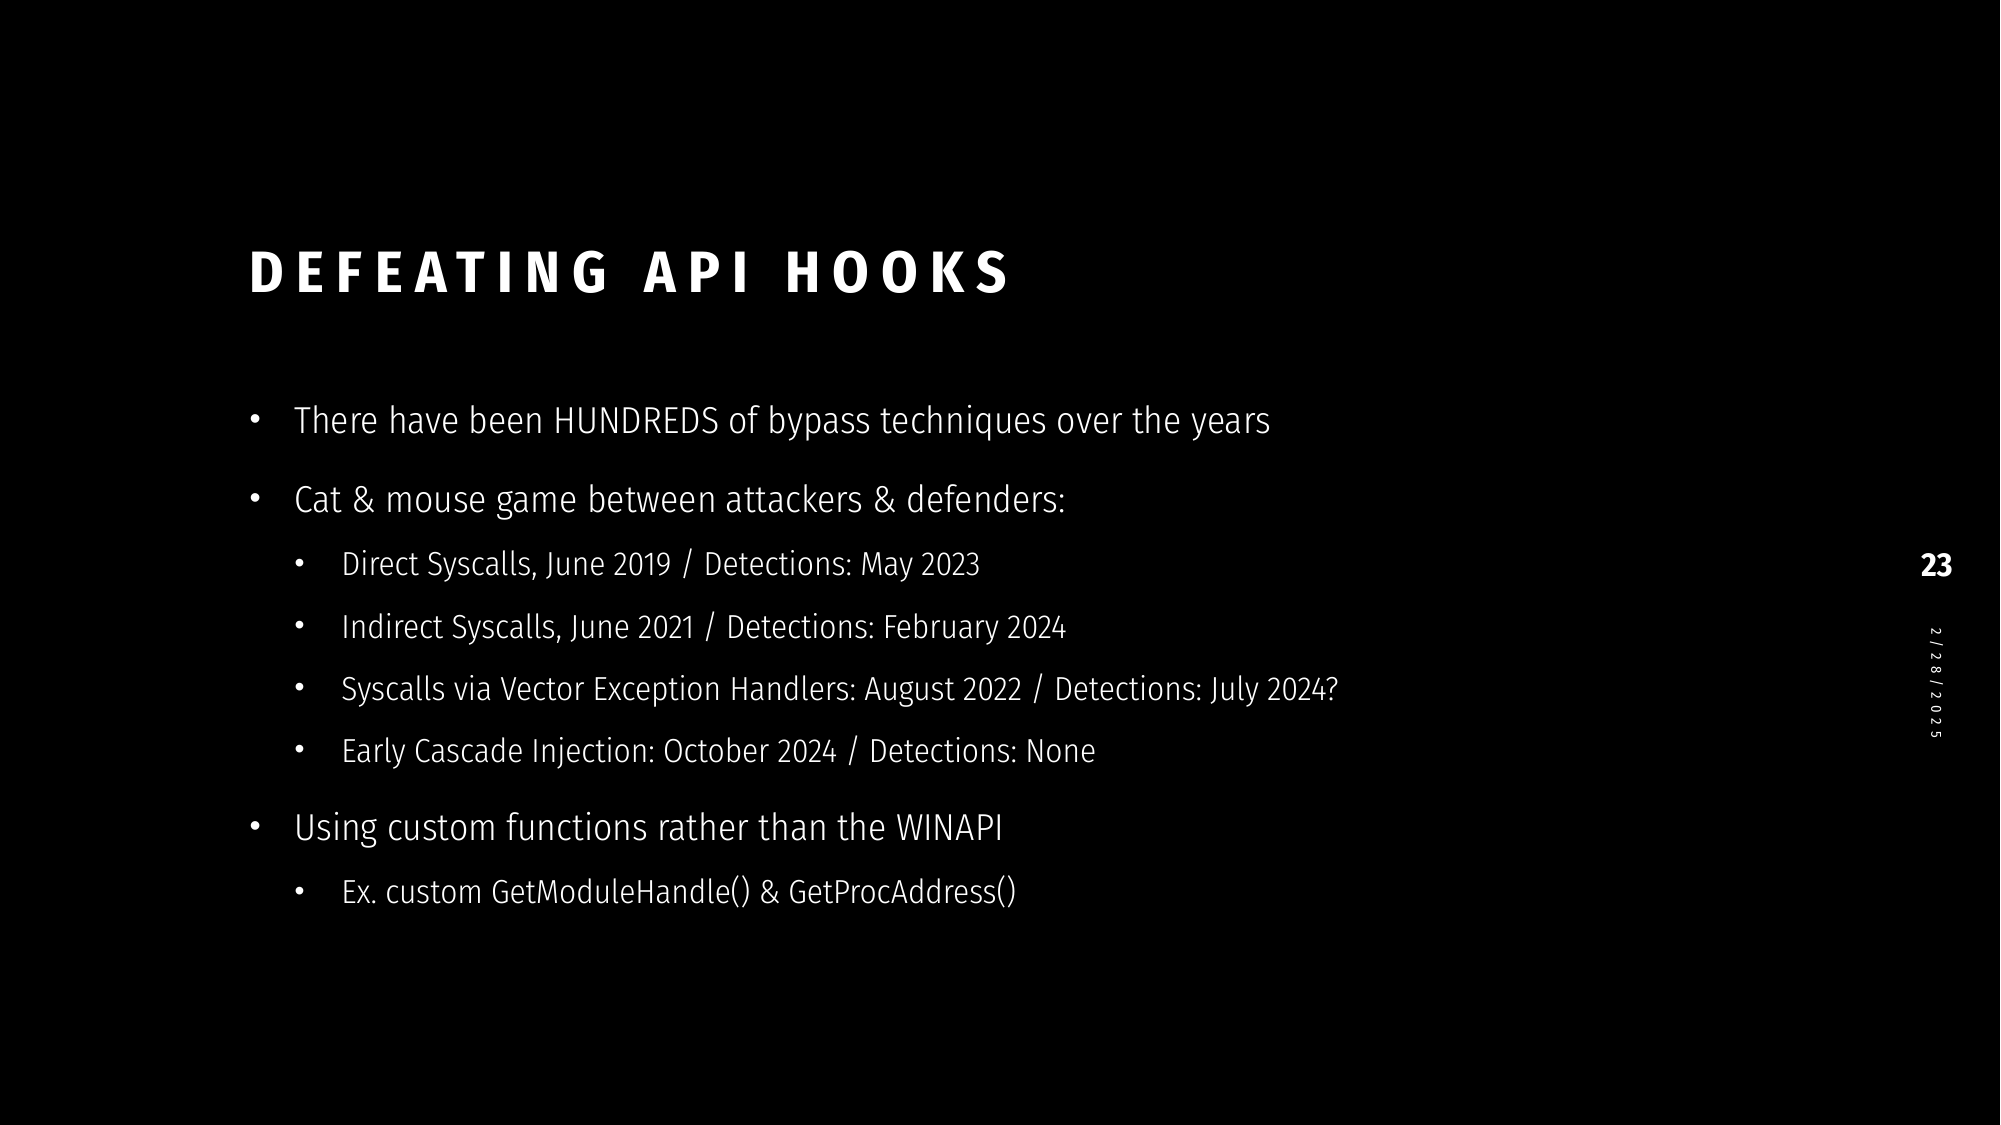

# Defeating API hooks

There have been HUNDREDS of bypass techniques over the years
Cat & mouse game between attackers & defenders:
Direct Syscalls, June 2019 / Detections: May 2023
Indirect Syscalls, June 2021 / Detections: February 2024
Syscalls via Vector Exception Handlers: August 2022 / Detections: July 2024?
Early Cascade Injection: October 2024 / Detections: None
Using custom functions rather than the WINAPI
Ex. custom GetModuleHandle() & GetProcAddress()
23
2/28/2025